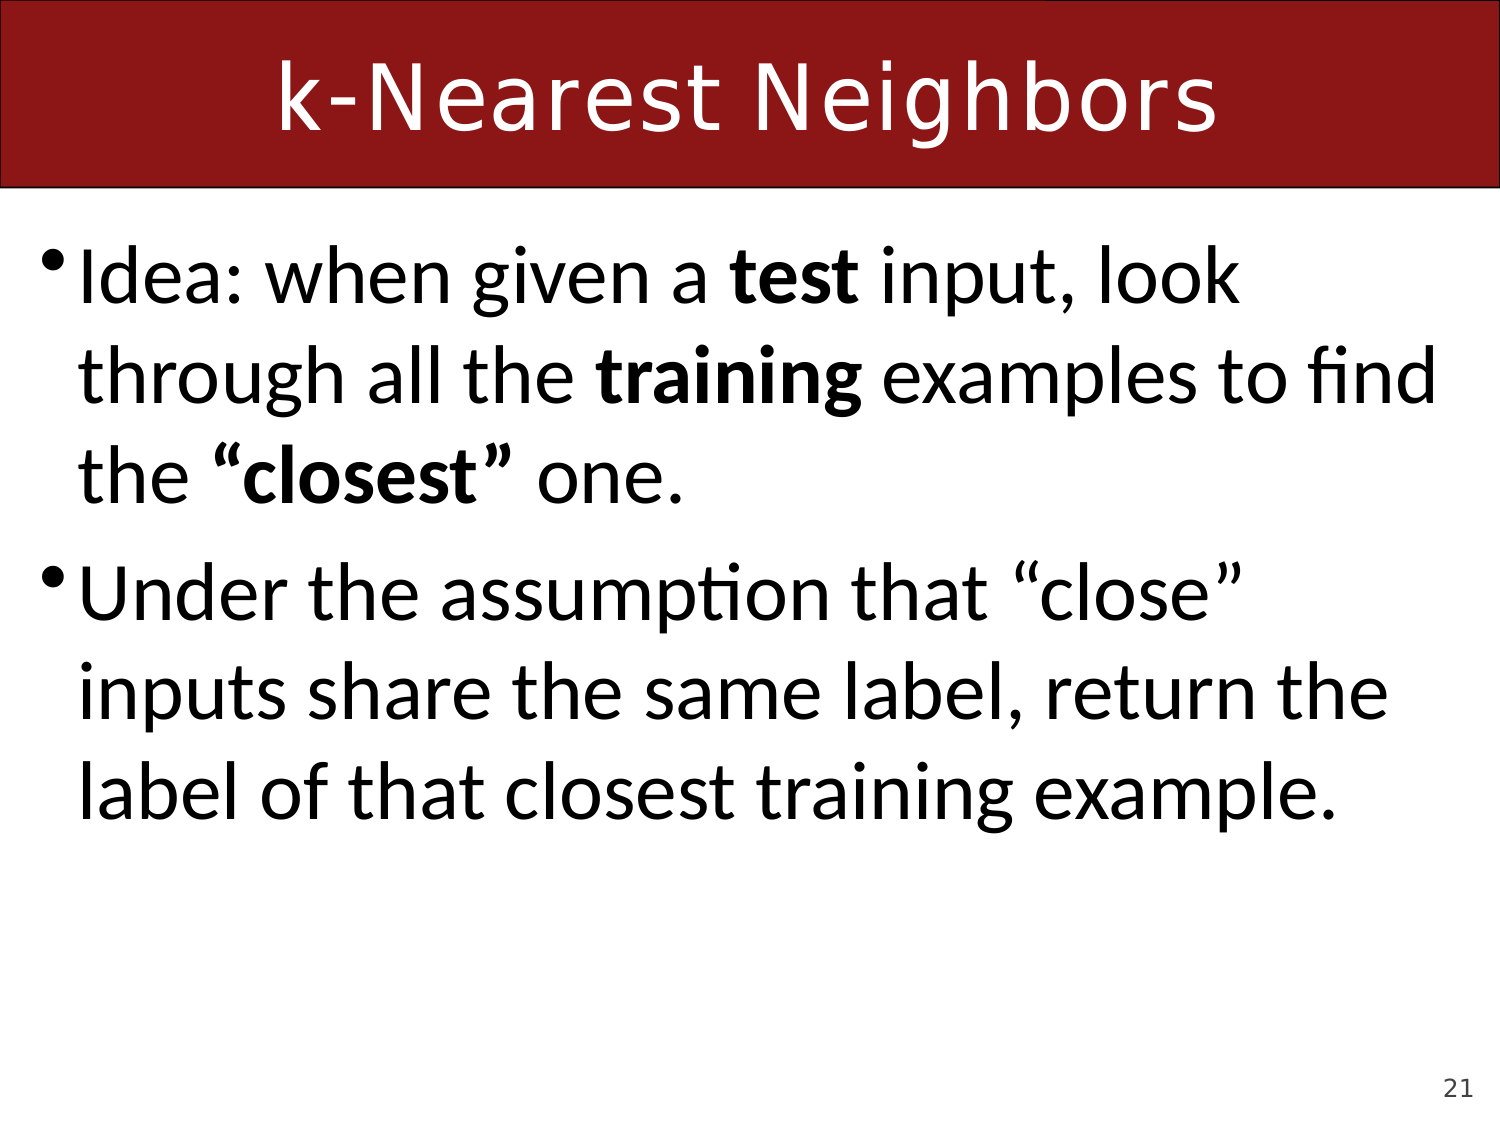

# k-Nearest Neighbors
Idea: when given a test input, look through all the training examples to find the “closest” one.
Under the assumption that “close” inputs share the same label, return the label of that closest training example.